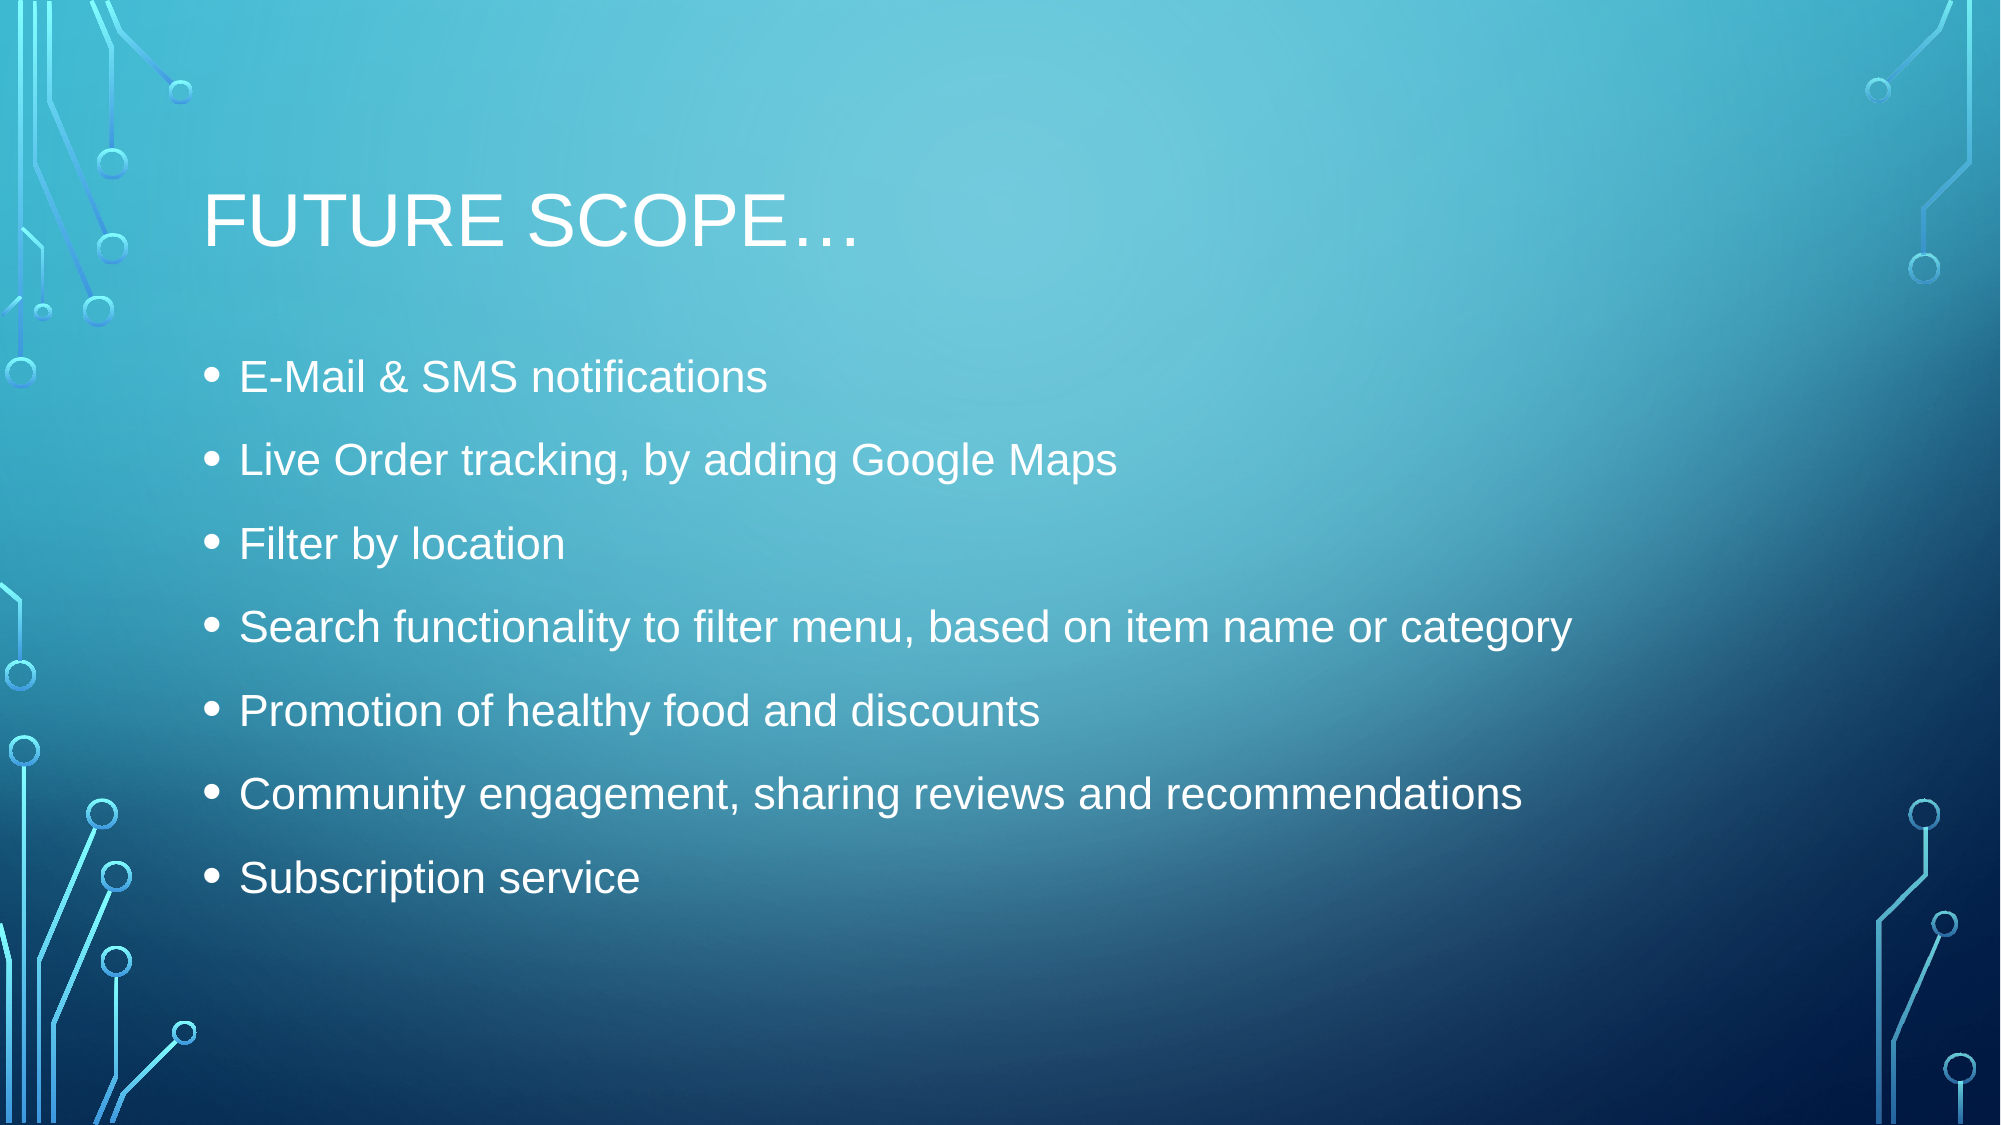

# FUTURE SCOPE…
E-Mail & SMS notifications
Live Order tracking, by adding Google Maps
Filter by location
Search functionality to filter menu, based on item name or category
Promotion of healthy food and discounts
Community engagement, sharing reviews and recommendations
Subscription service